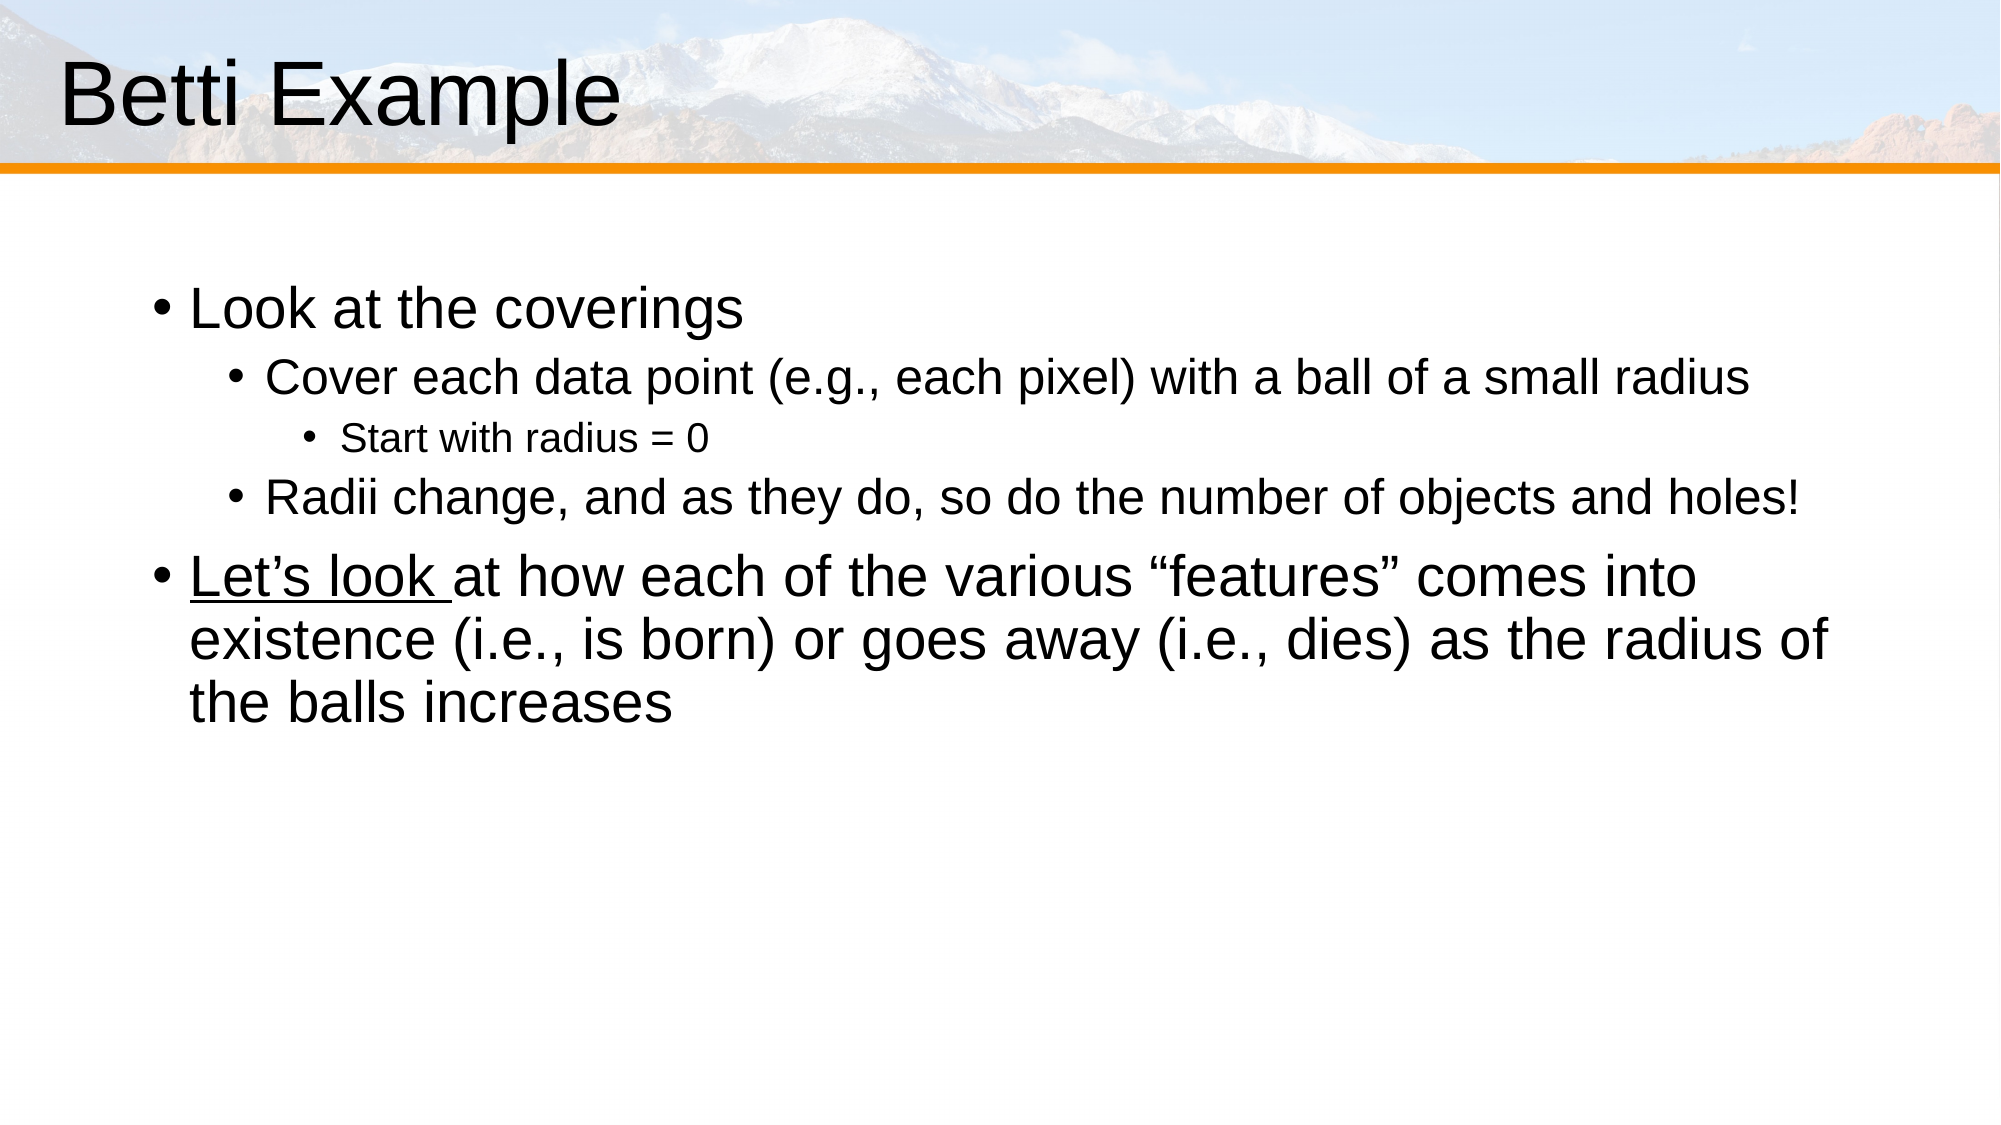

# Betti Example
Look at the coverings
Cover each data point (e.g., each pixel) with a ball of a small radius
Start with radius = 0
Radii change, and as they do, so do the number of objects and holes!
Let’s look at how each of the various “features” comes into existence (i.e., is born) or goes away (i.e., dies) as the radius of the balls increases